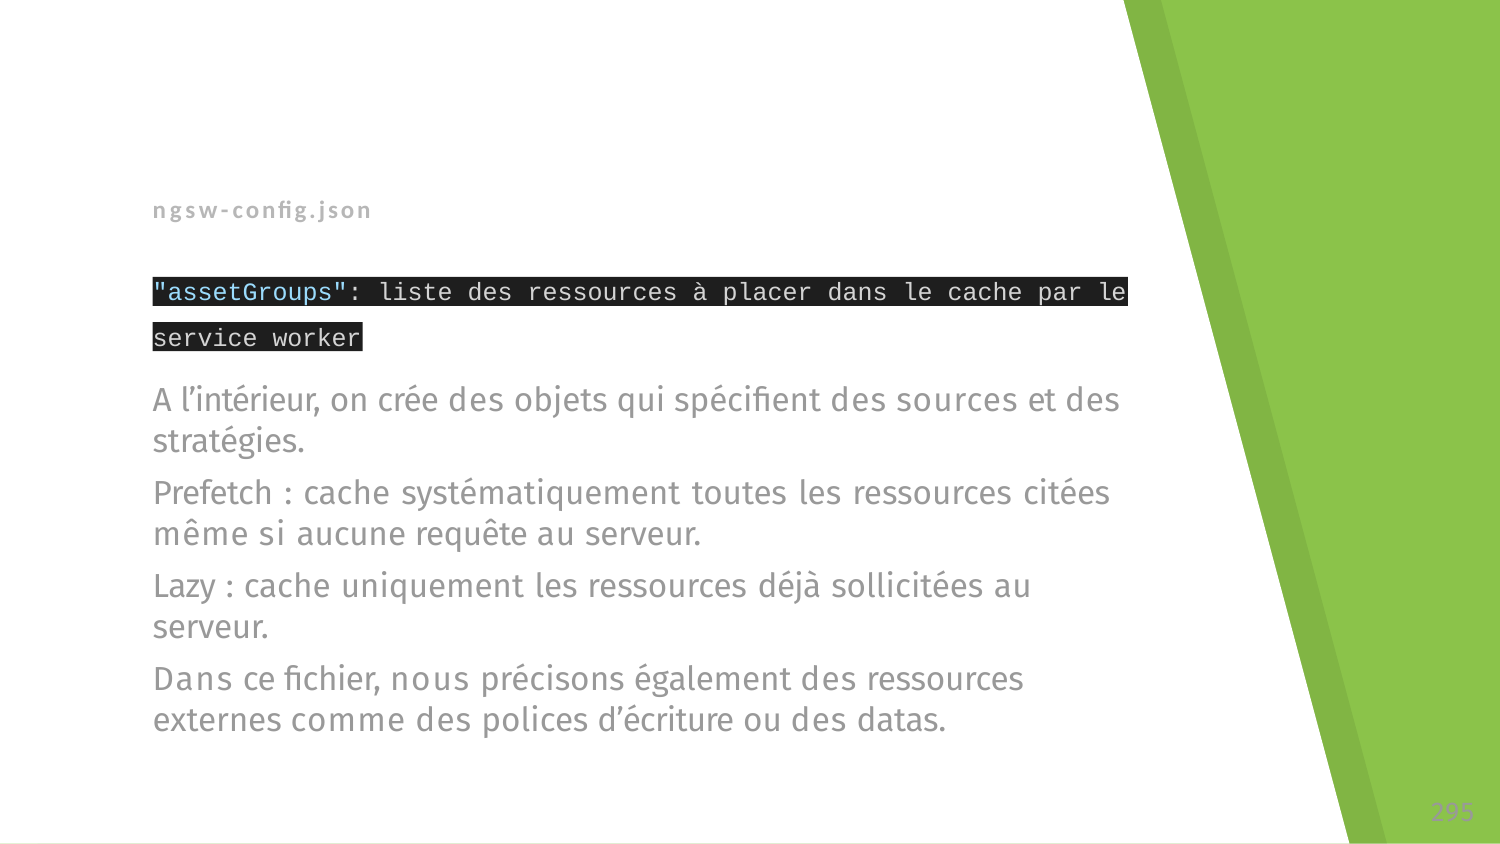

ngsw-conﬁg.json
"assetGroups": liste des ressources à placer dans le cache par le
service worker
A l’intérieur, on crée des objets qui spéciﬁent des sources et des stratégies.
Prefetch : cache systématiquement toutes les ressources citées même si aucune requête au serveur.
Lazy : cache uniquement les ressources déjà sollicitées au serveur.
Dans ce ﬁchier, nous précisons également des ressources externes comme des polices d’écriture ou des datas.
295